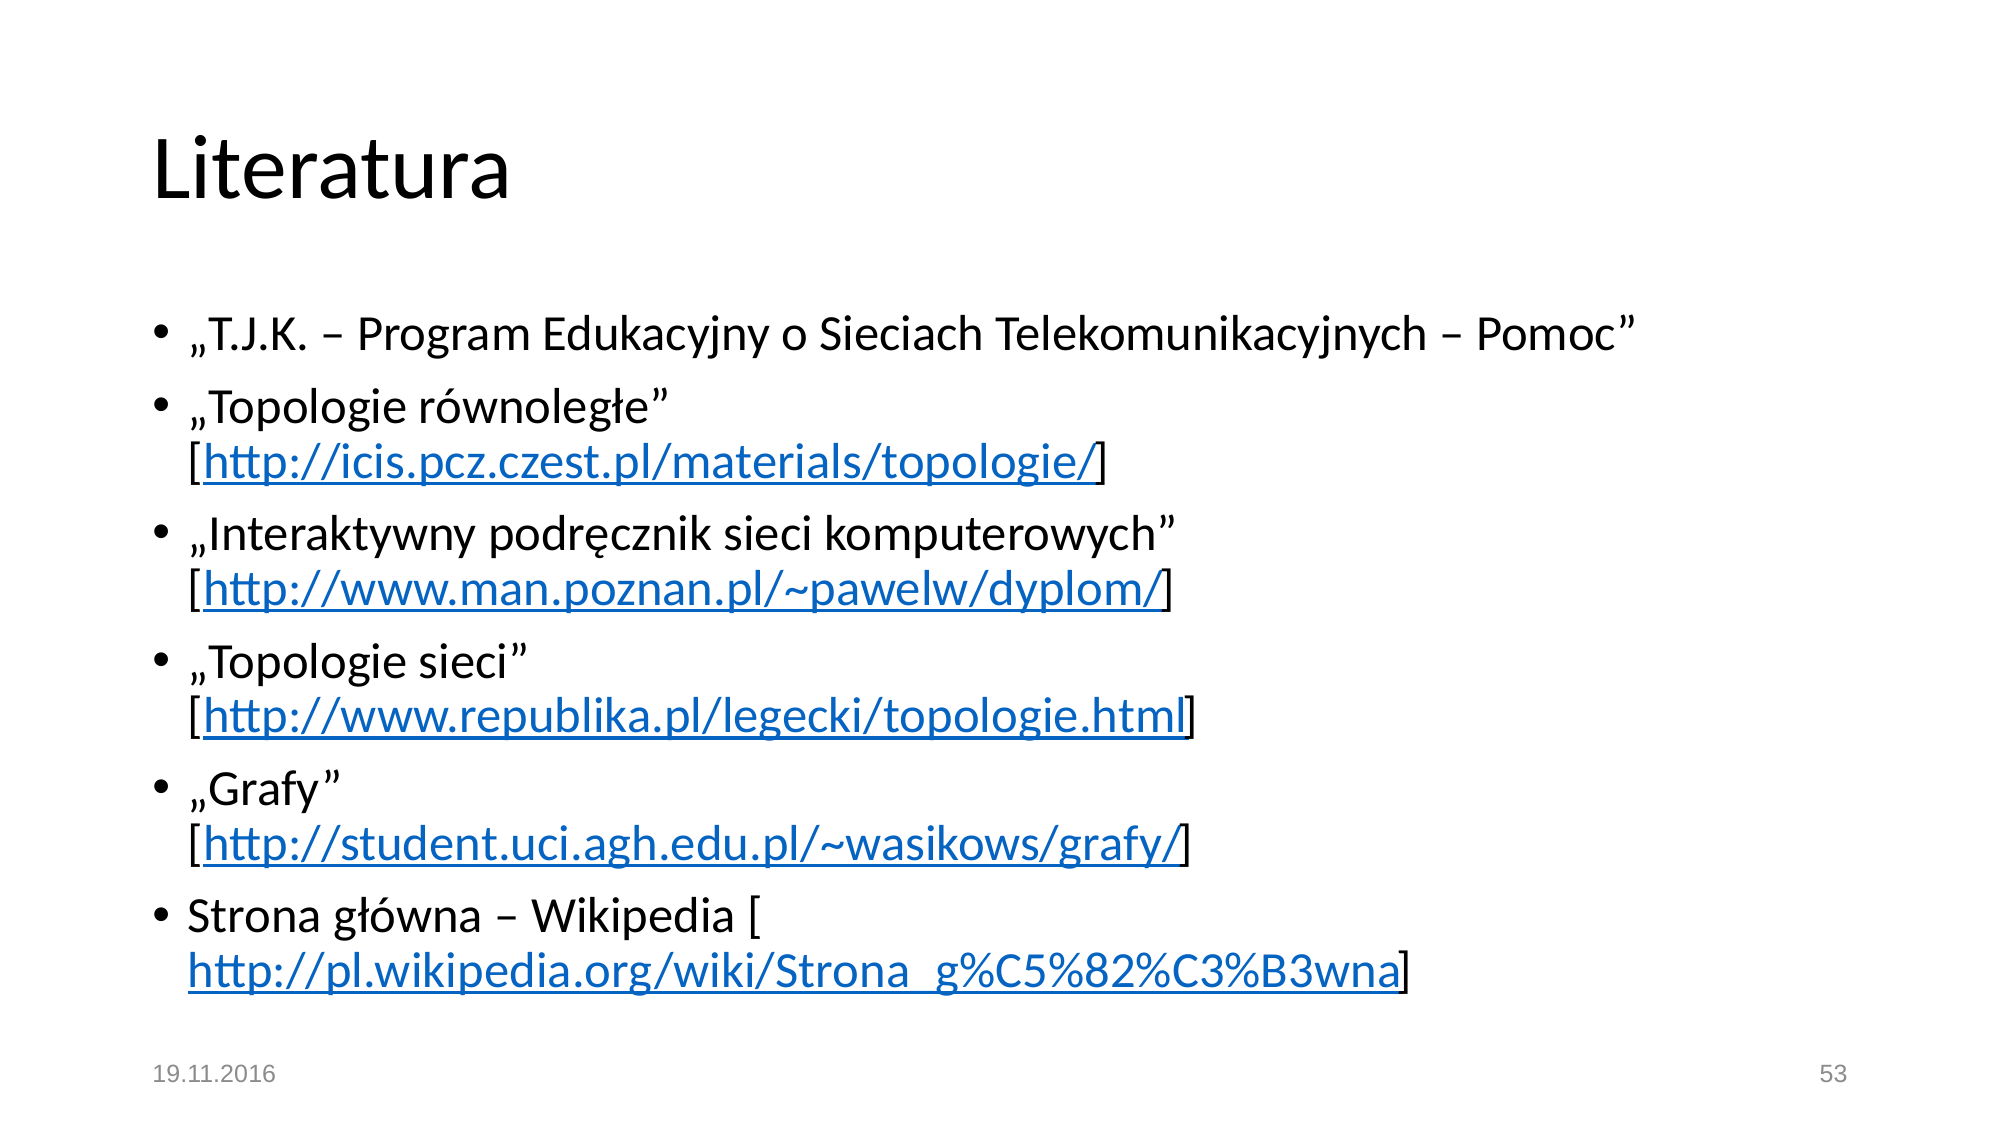

# Literatura
„T.J.K. – Program Edukacyjny o Sieciach Telekomunikacyjnych – Pomoc”
„Topologie równoległe”
[http://icis.pcz.czest.pl/materials/topologie/]
„Interaktywny podręcznik sieci komputerowych”
[http://www.man.poznan.pl/~pawelw/dyplom/]
„Topologie sieci”
[http://www.republika.pl/legecki/topologie.html]
„Grafy”
[http://student.uci.agh.edu.pl/~wasikows/grafy/]
Strona główna – Wikipedia [http://pl.wikipedia.org/wiki/Strona_g%C5%82%C3%B3wna]
19.11.2016
53